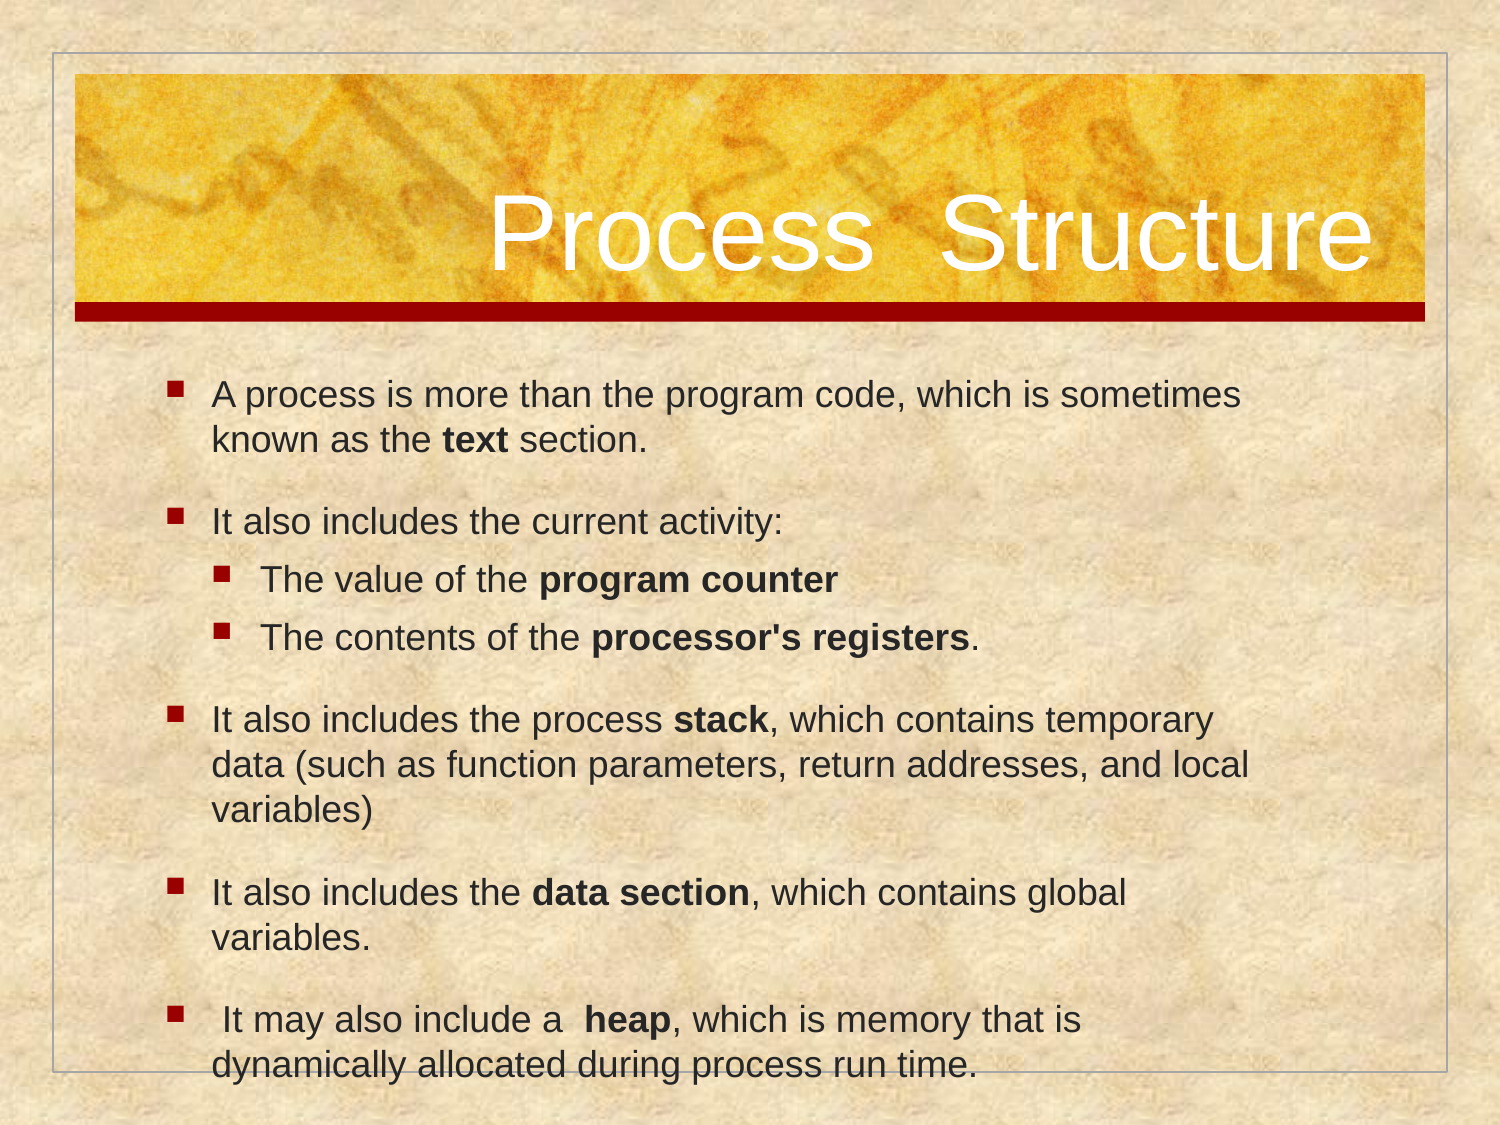

# Process  Structure
A process is more than the program code, which is sometimes known as the text section.
It also includes the current activity:
The value of the program counter
The contents of the processor's registers.
It also includes the process stack, which contains temporary data (such as function parameters, return addresses, and local variables)
It also includes the data section, which contains global variables.
 It may also include a  heap, which is memory that is dynamically allocated during process run time.